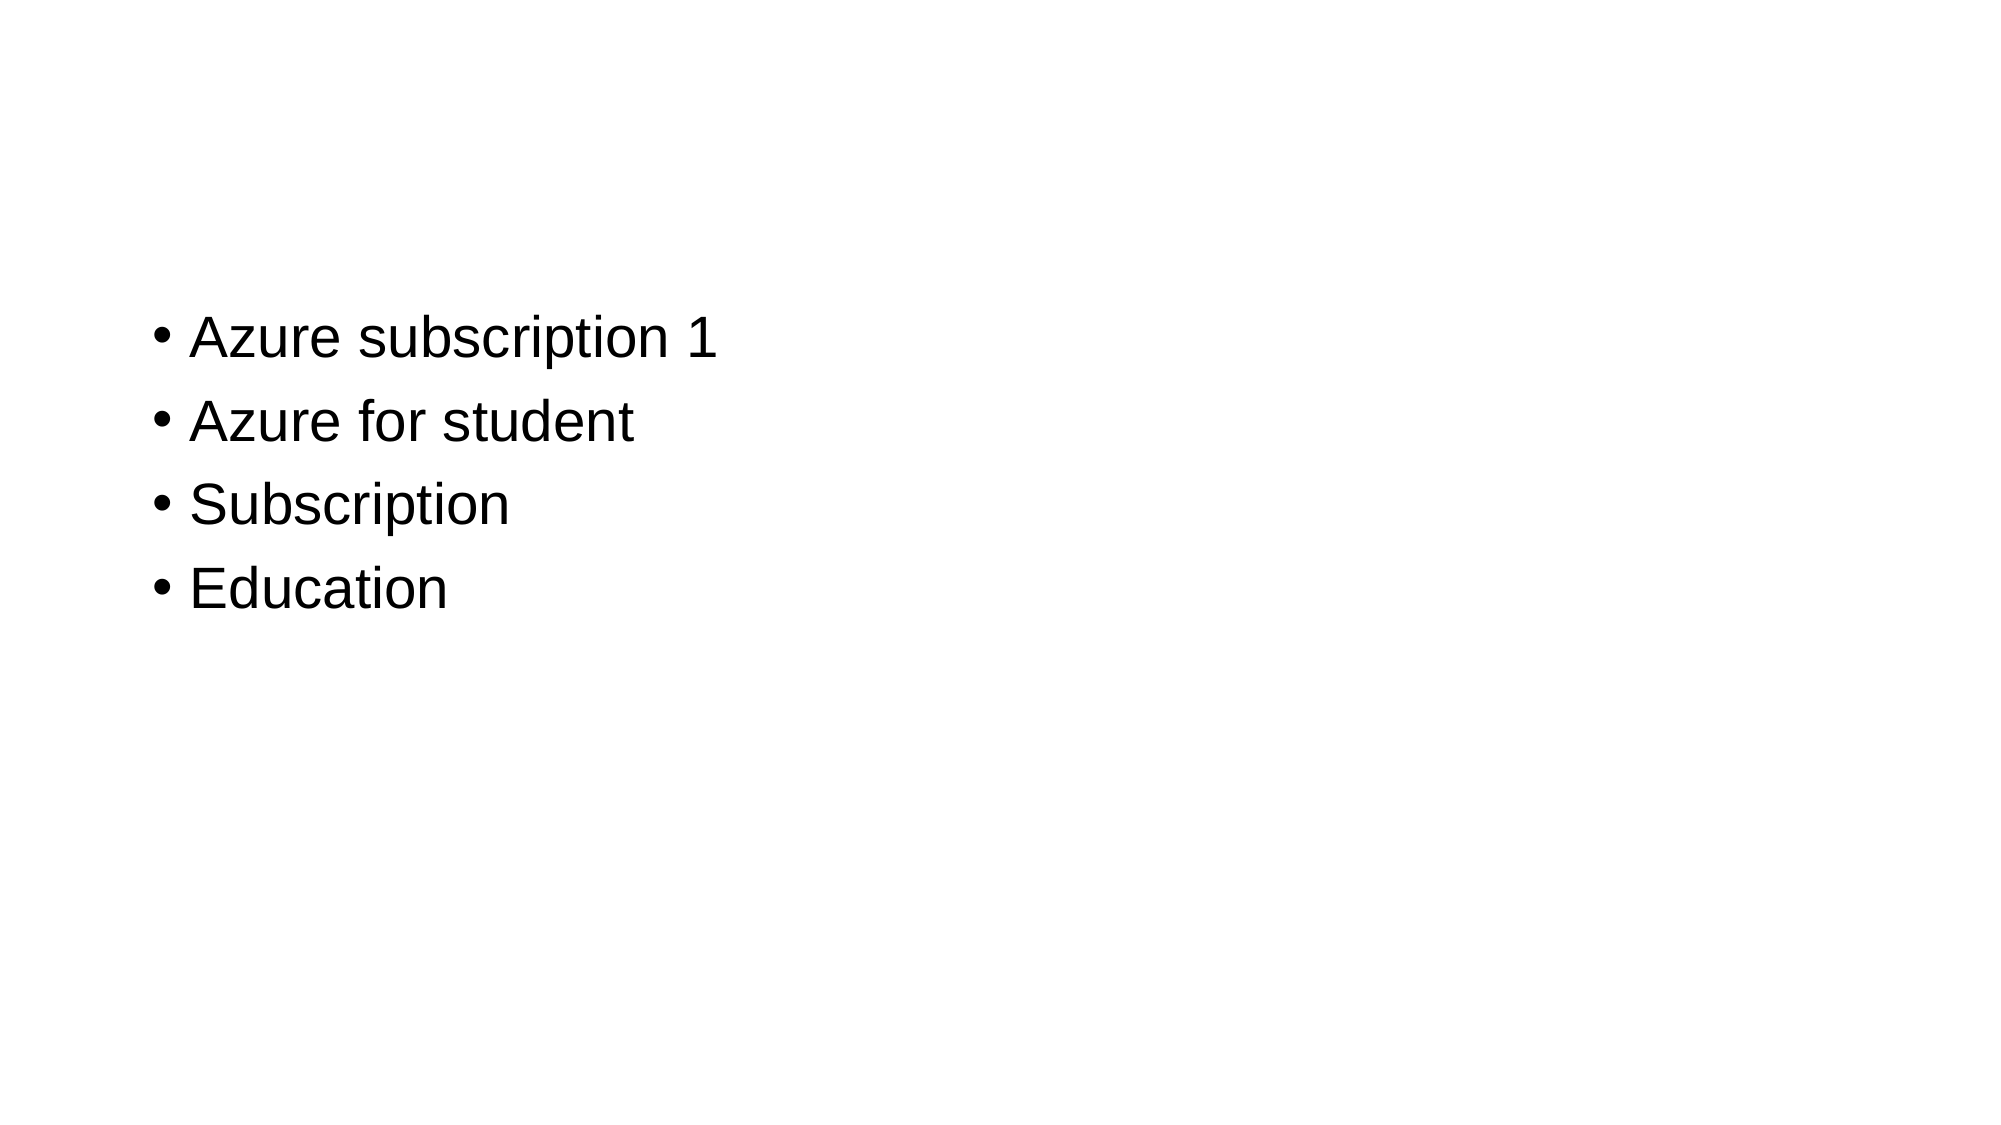

#
Azure subscription 1
Azure for student
Subscription
Education